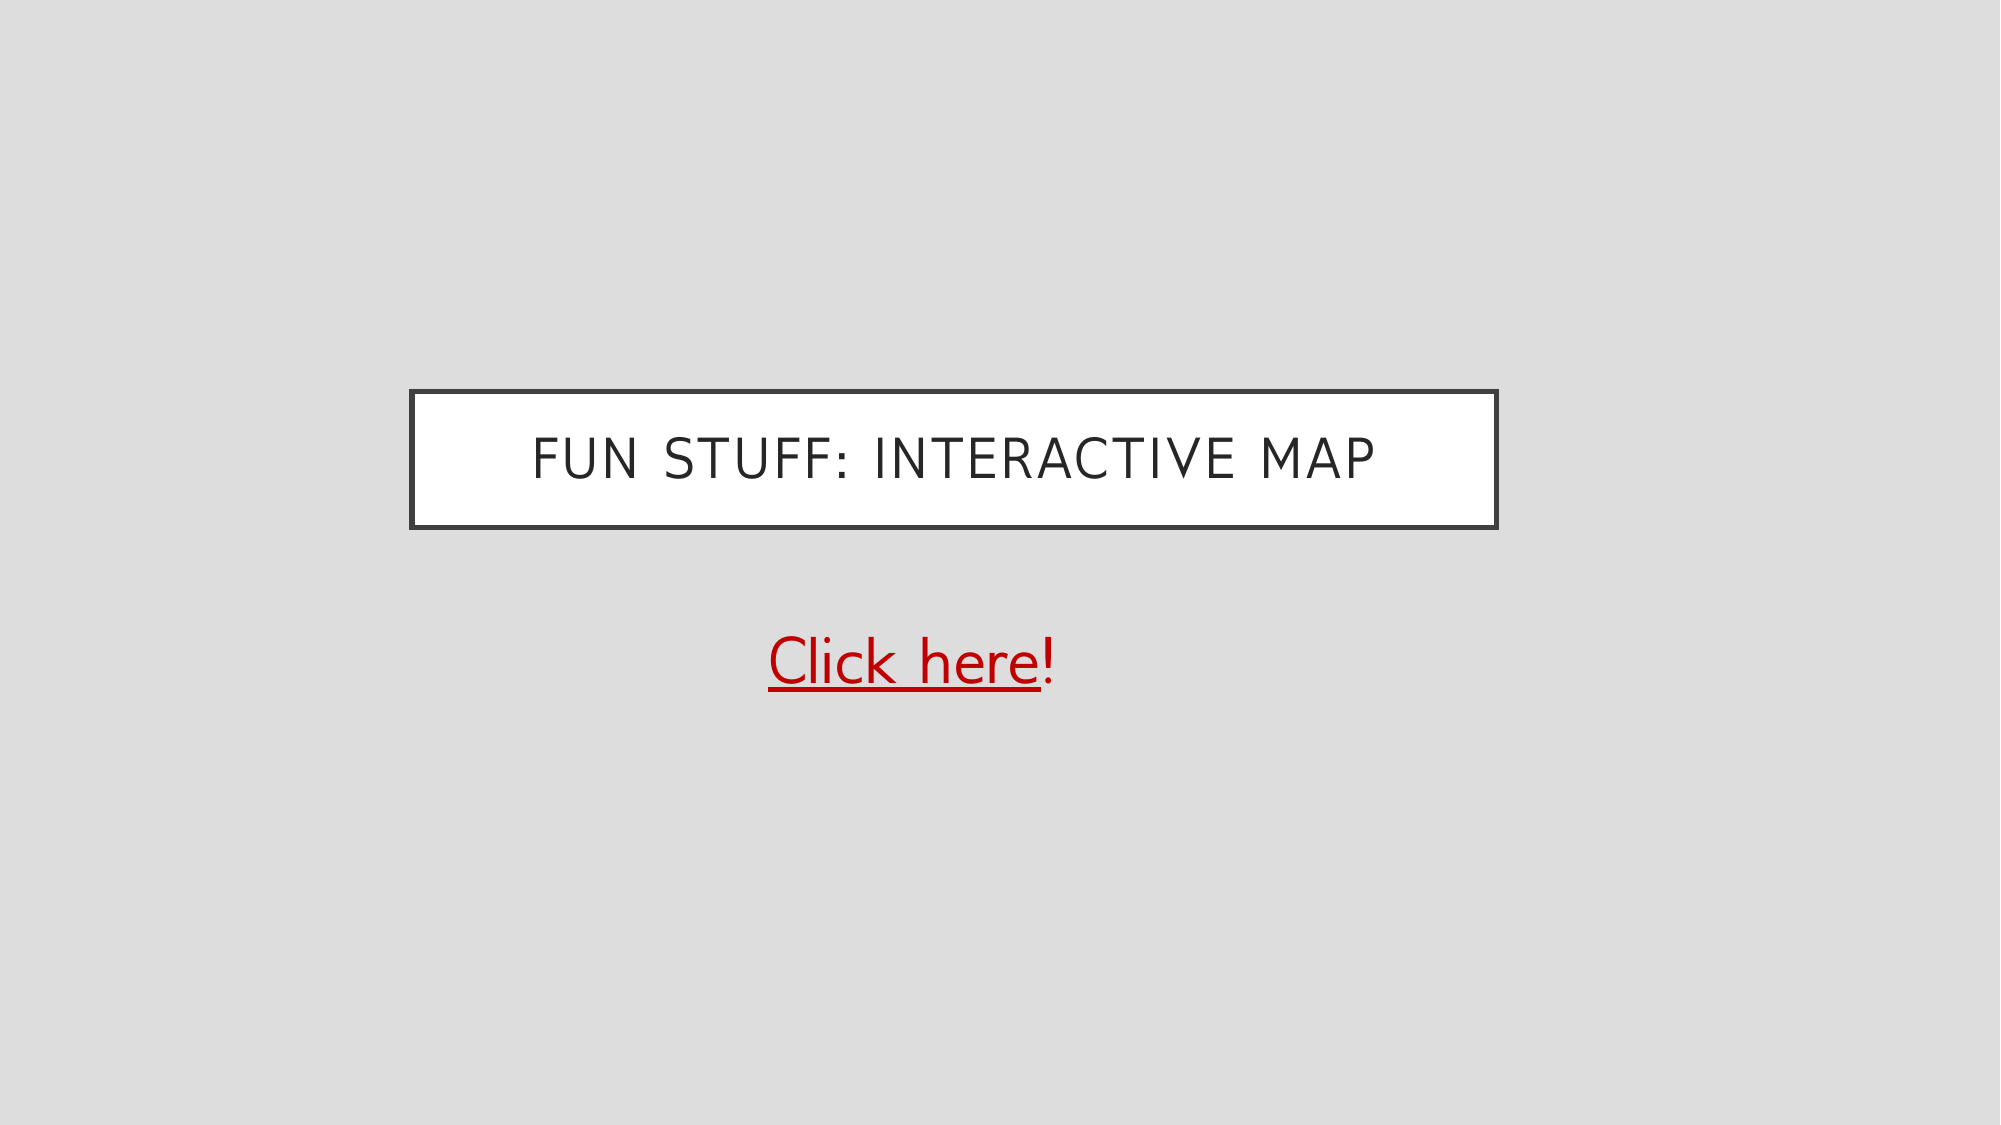

# Fun Stuff: Interactive Map
Click here!